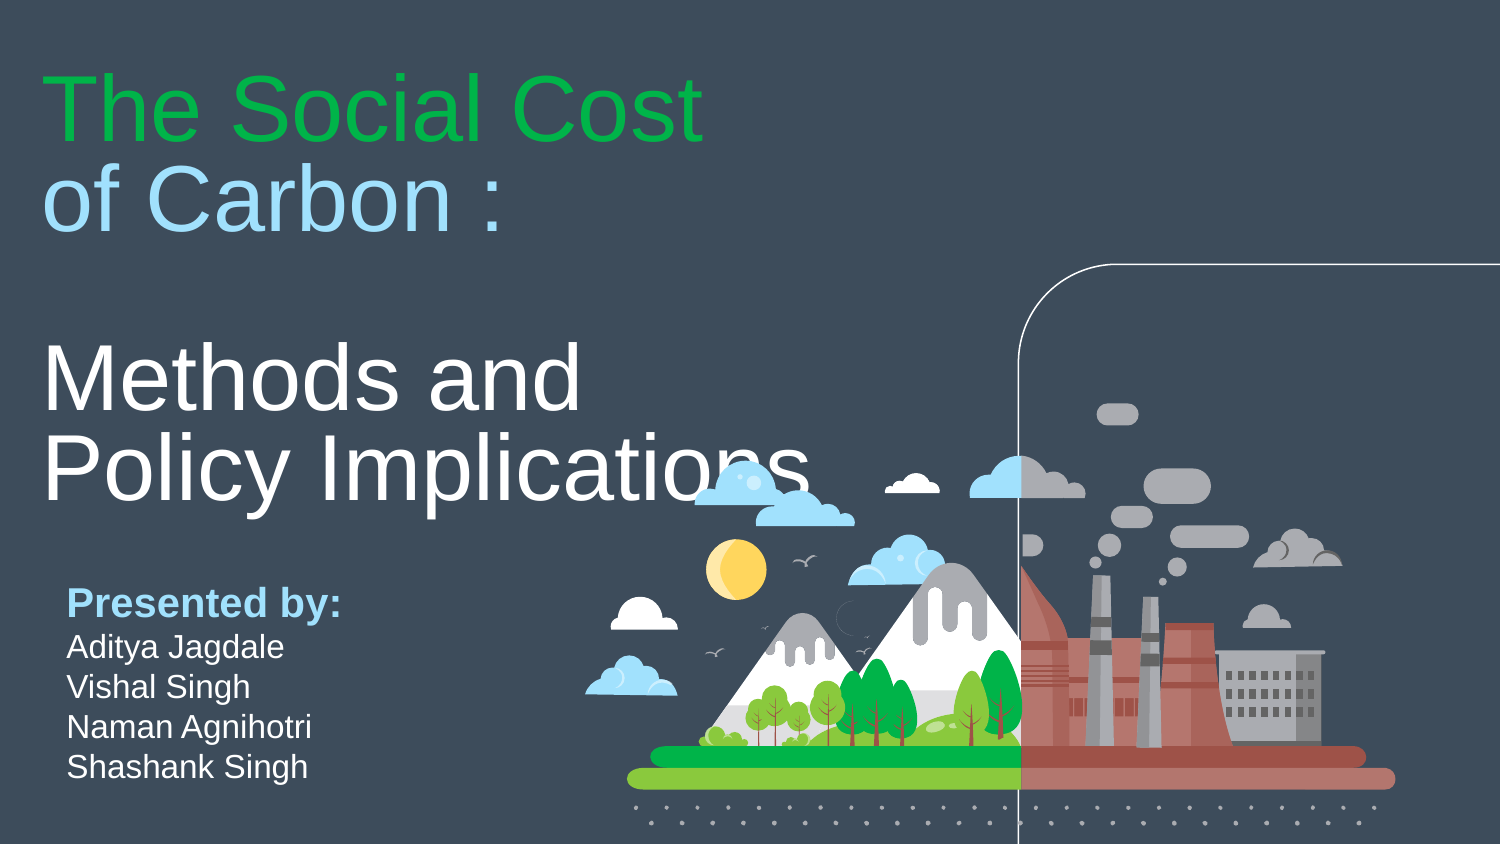

The Social Cost
of Carbon :
# Methods and Policy Implications

Presented by:
Aditya Jagdale
Vishal Singh
Naman Agnihotri
Shashank Singh